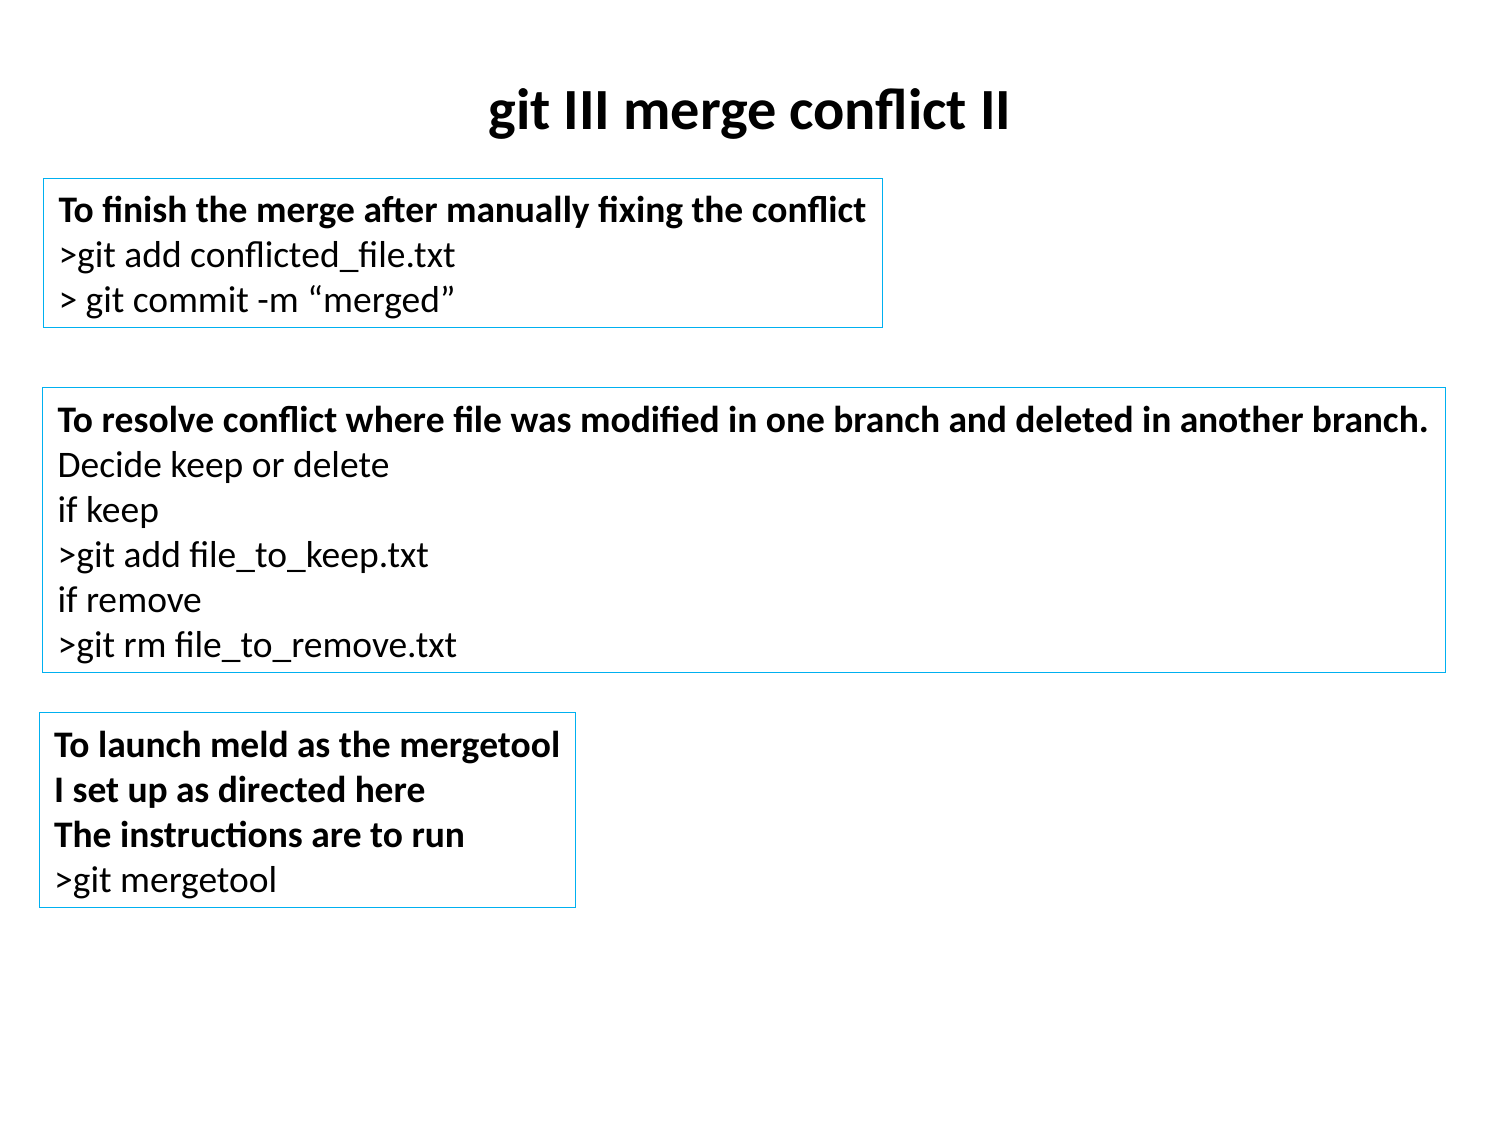

# git III merge conflict II
To finish the merge after manually fixing the conflict
>git add conflicted_file.txt
> git commit -m “merged”
To resolve conflict where file was modified in one branch and deleted in another branch.
Decide keep or delete
if keep
>git add file_to_keep.txt
if remove
>git rm file_to_remove.txt
To launch meld as the mergetool
I set up as directed here
The instructions are to run
>git mergetool